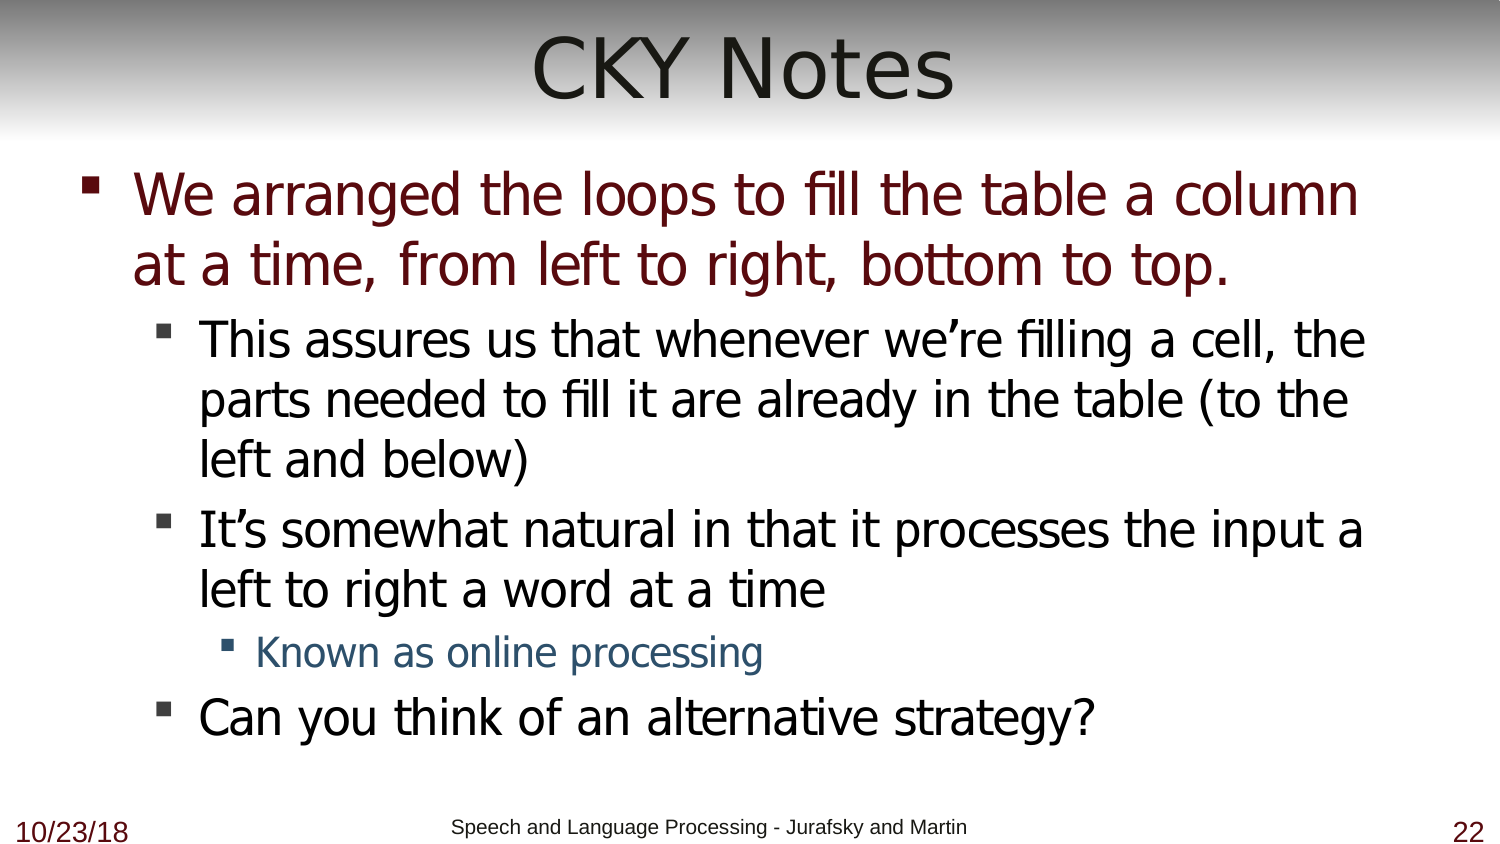

# CKY Notes
We arranged the loops to fill the table a column at a time, from left to right, bottom to top.
This assures us that whenever we’re filling a cell, the parts needed to fill it are already in the table (to the left and below)
It’s somewhat natural in that it processes the input a left to right a word at a time
Known as online processing
Can you think of an alternative strategy?

10/23/18
                                         Speech and Language Processing - Jurafsky and Martin
22